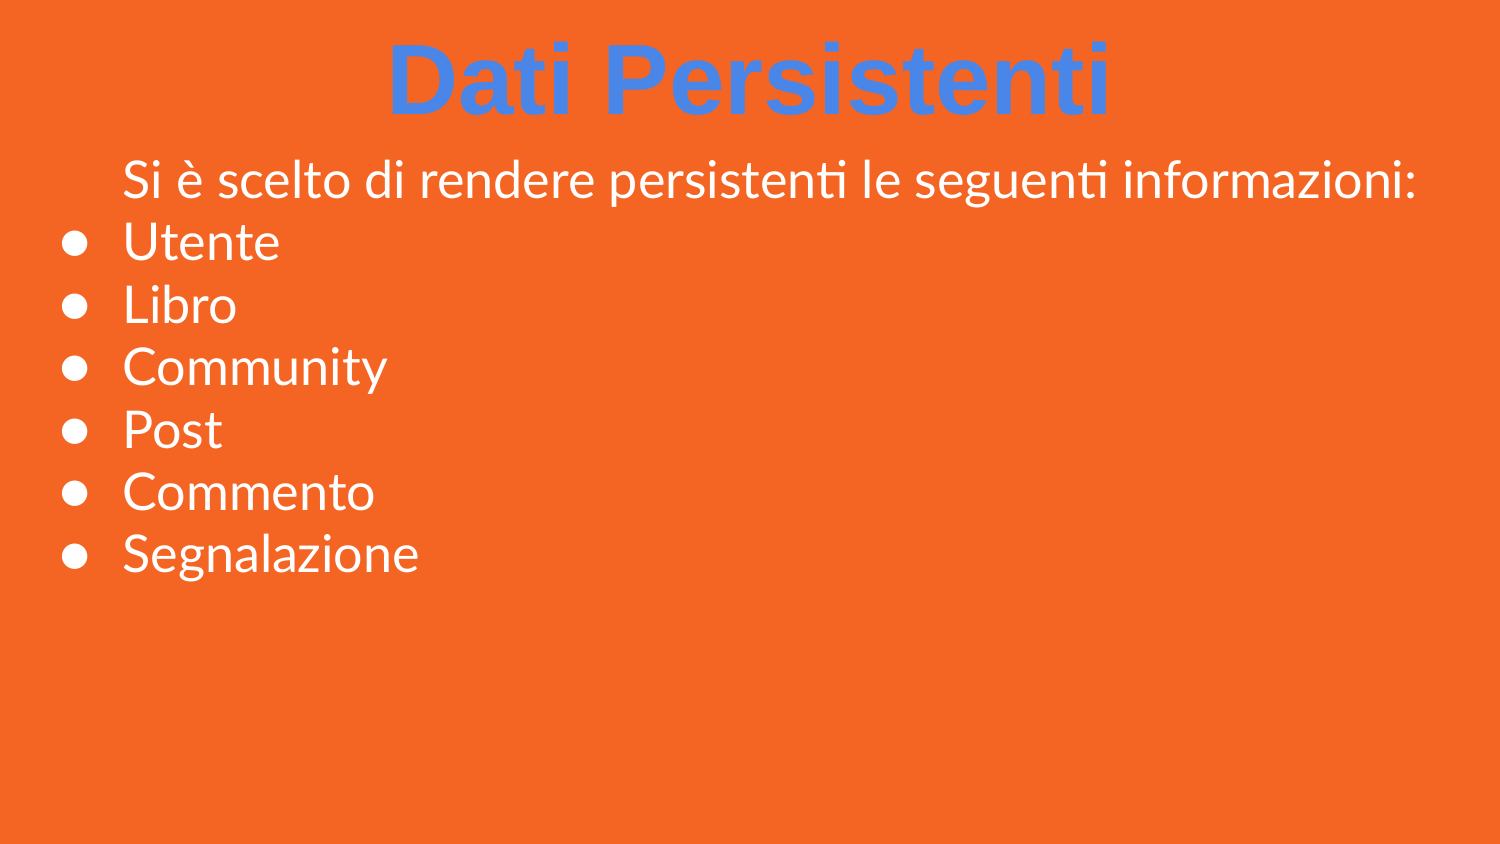

Dati Persistenti

Si è scelto di rendere persistenti le seguenti informazioni:
Utente
Libro
Community
Post
Commento
Segnalazione